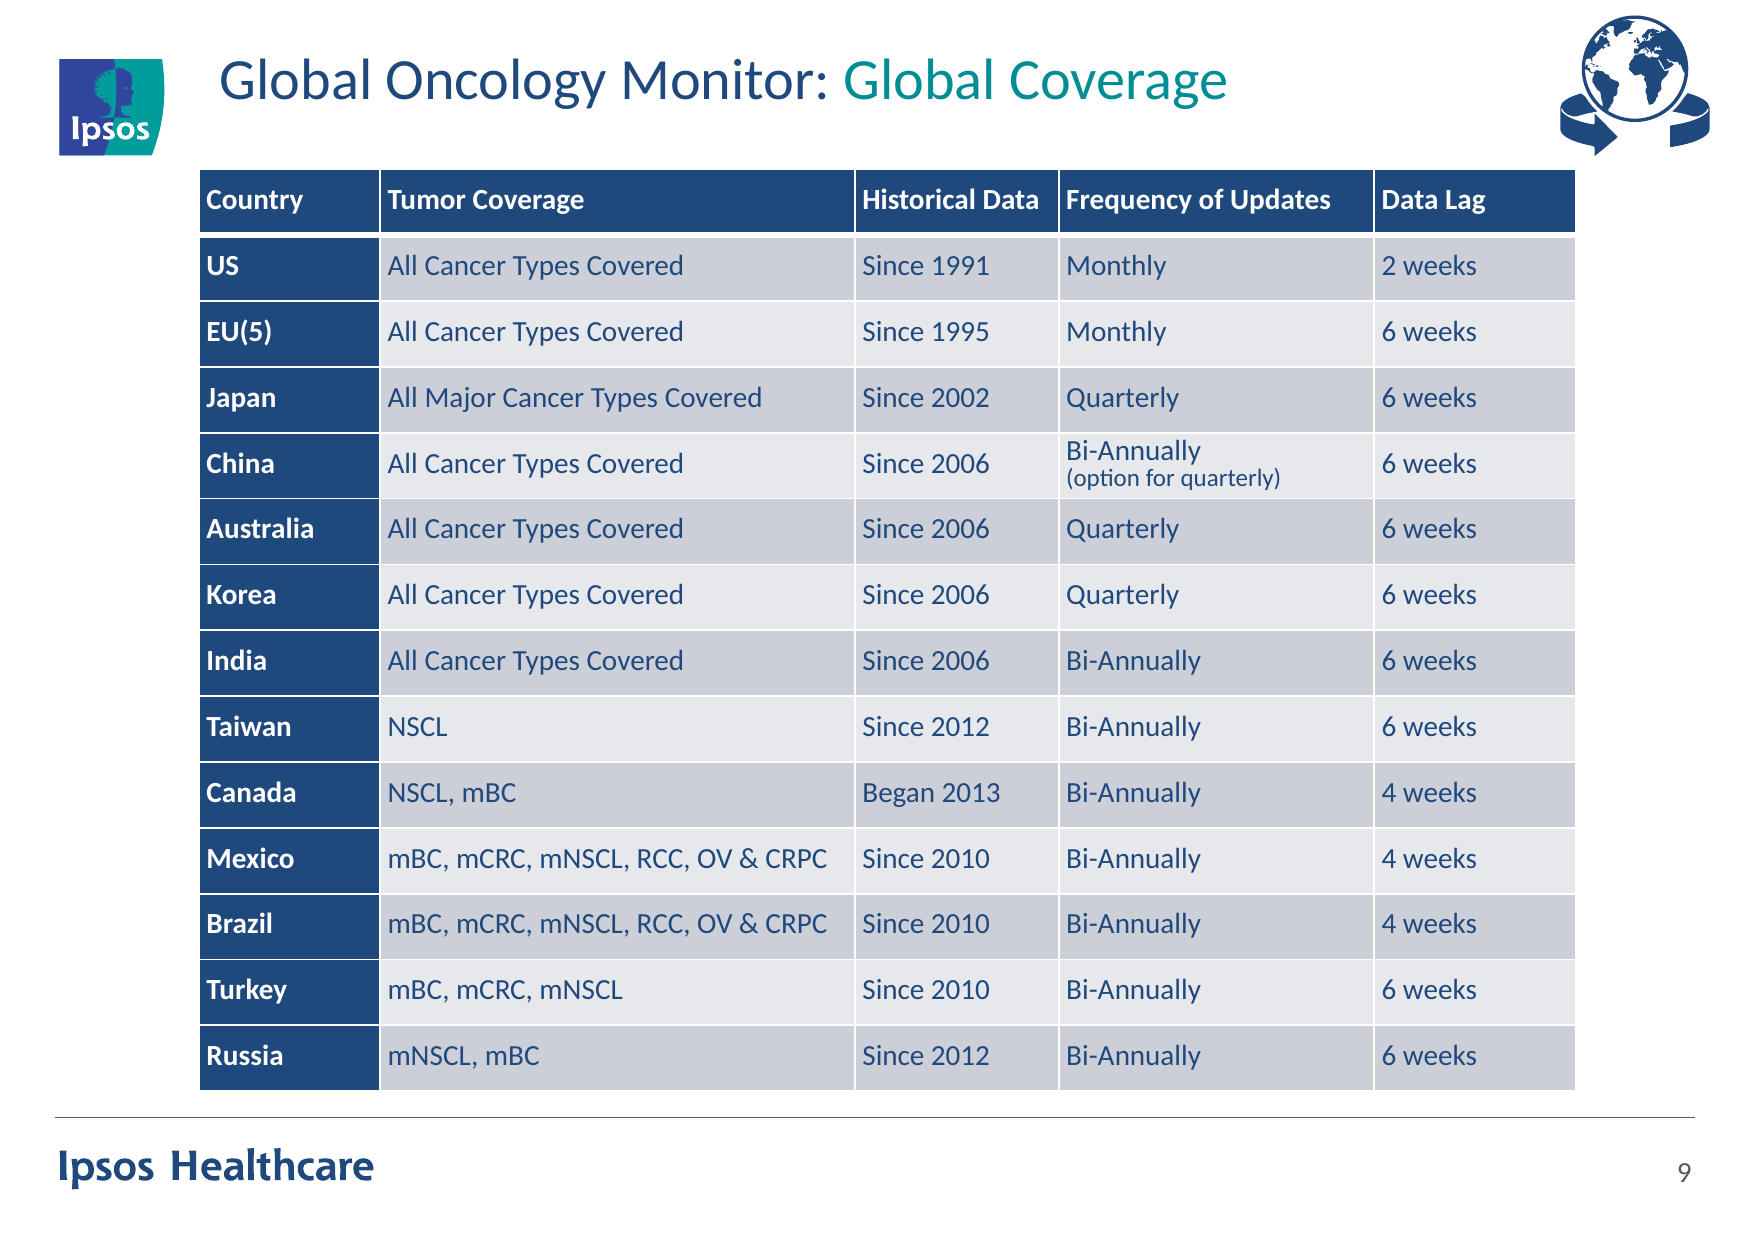

# Global Oncology Monitor: Global Coverage
| Country | Tumor Coverage | Historical Data | Frequency of Updates | Data Lag |
| --- | --- | --- | --- | --- |
| US | All Cancer Types Covered | Since 1991 | Monthly | 2 weeks |
| EU(5) | All Cancer Types Covered | Since 1995 | Monthly | 6 weeks |
| Japan | All Major Cancer Types Covered | Since 2002 | Quarterly | 6 weeks |
| China | All Cancer Types Covered | Since 2006 | Bi-Annually (option for quarterly) | 6 weeks |
| Australia | All Cancer Types Covered | Since 2006 | Quarterly | 6 weeks |
| Korea | All Cancer Types Covered | Since 2006 | Quarterly | 6 weeks |
| India | All Cancer Types Covered | Since 2006 | Bi-Annually | 6 weeks |
| Taiwan | NSCL | Since 2012 | Bi-Annually | 6 weeks |
| Canada | NSCL, mBC | Began 2013 | Bi-Annually | 4 weeks |
| Mexico | mBC, mCRC, mNSCL, RCC, OV & CRPC | Since 2010 | Bi-Annually | 4 weeks |
| Brazil | mBC, mCRC, mNSCL, RCC, OV & CRPC | Since 2010 | Bi-Annually | 4 weeks |
| Turkey | mBC, mCRC, mNSCL | Since 2010 | Bi-Annually | 6 weeks |
| Russia | mNSCL, mBC | Since 2012 | Bi-Annually | 6 weeks |
9